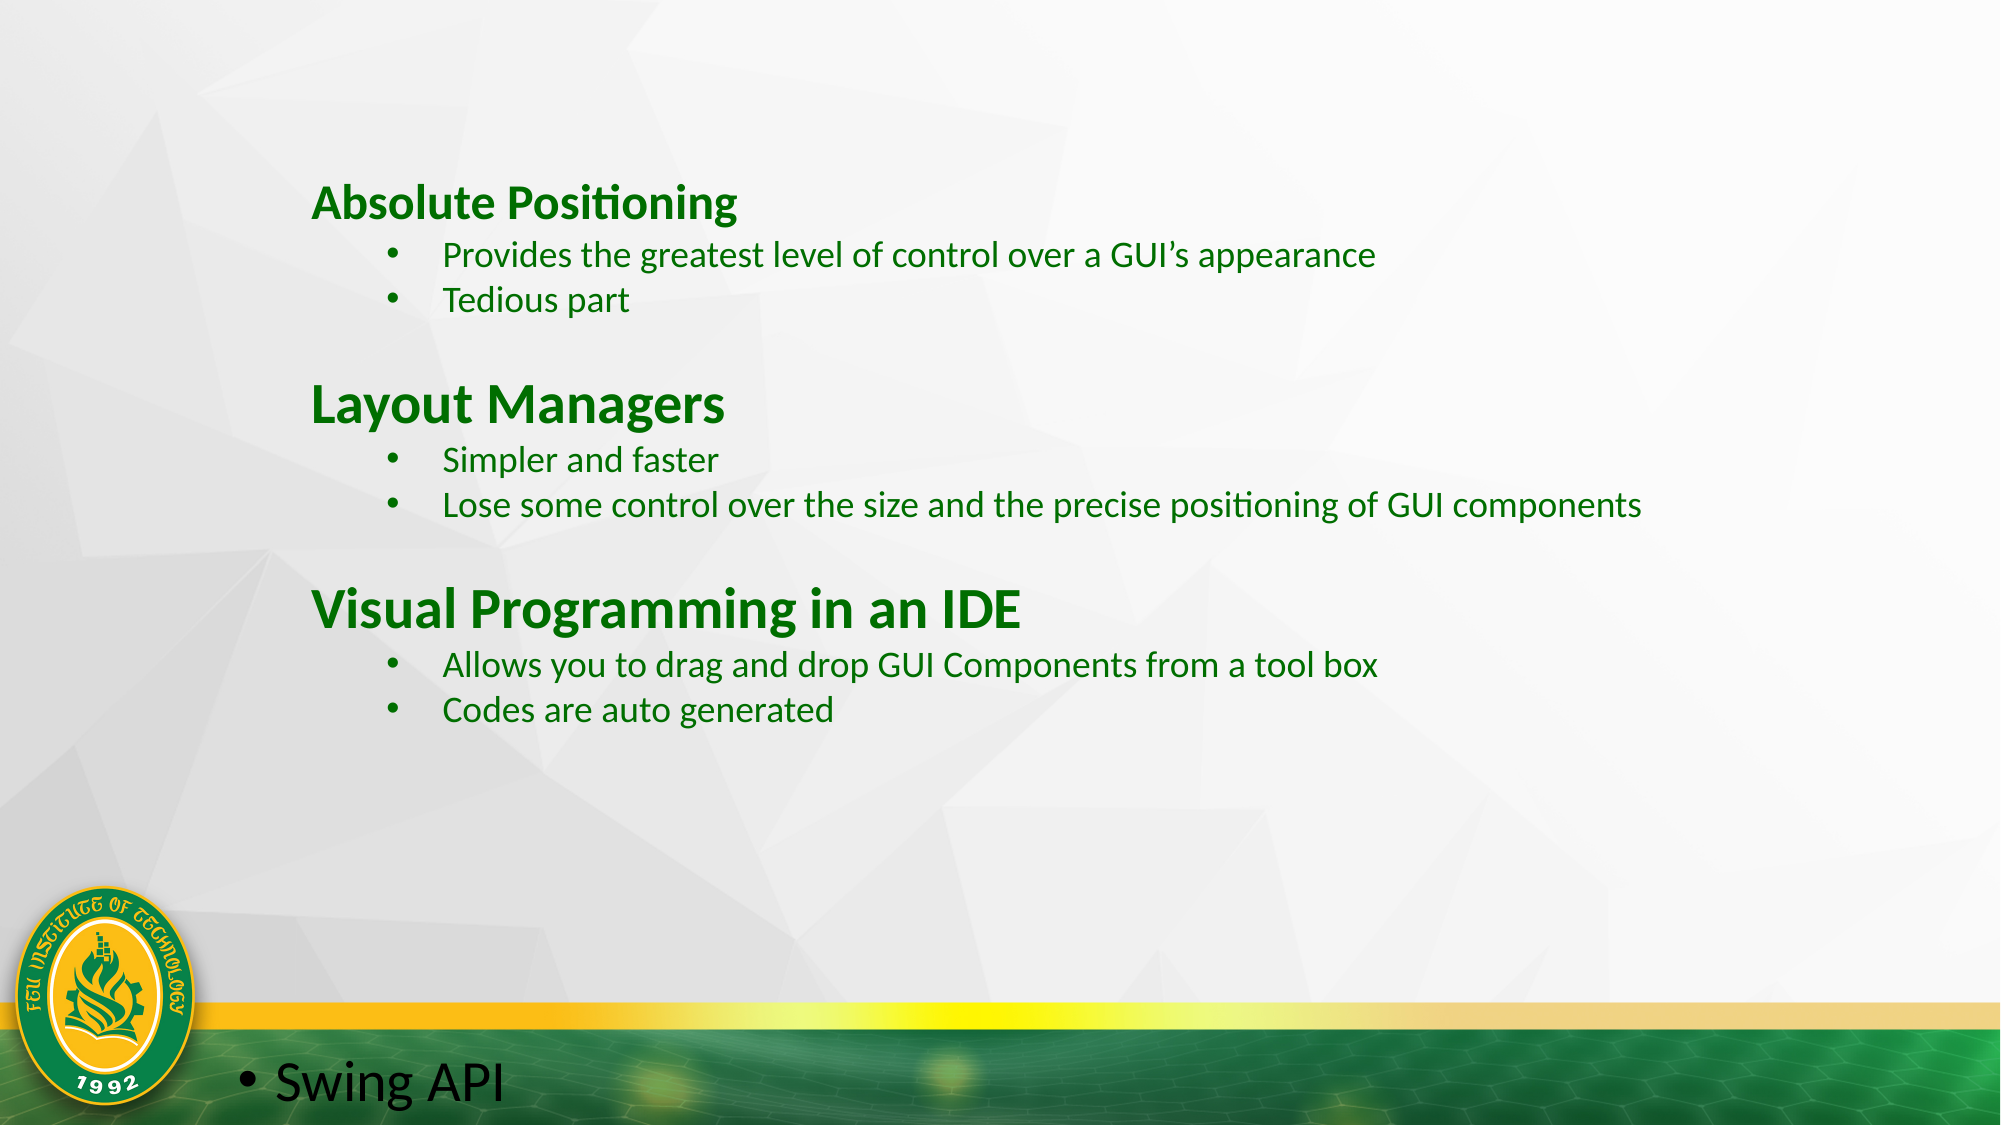

Absolute Positioning
Provides the greatest level of control over a GUI’s appearance
Tedious part

Layout Managers
Simpler and faster
Lose some control over the size and the precise positioning of GUI components

Visual Programming in an IDE
Allows you to drag and drop GUI Components from a tool box
Codes are auto generated

Swing API